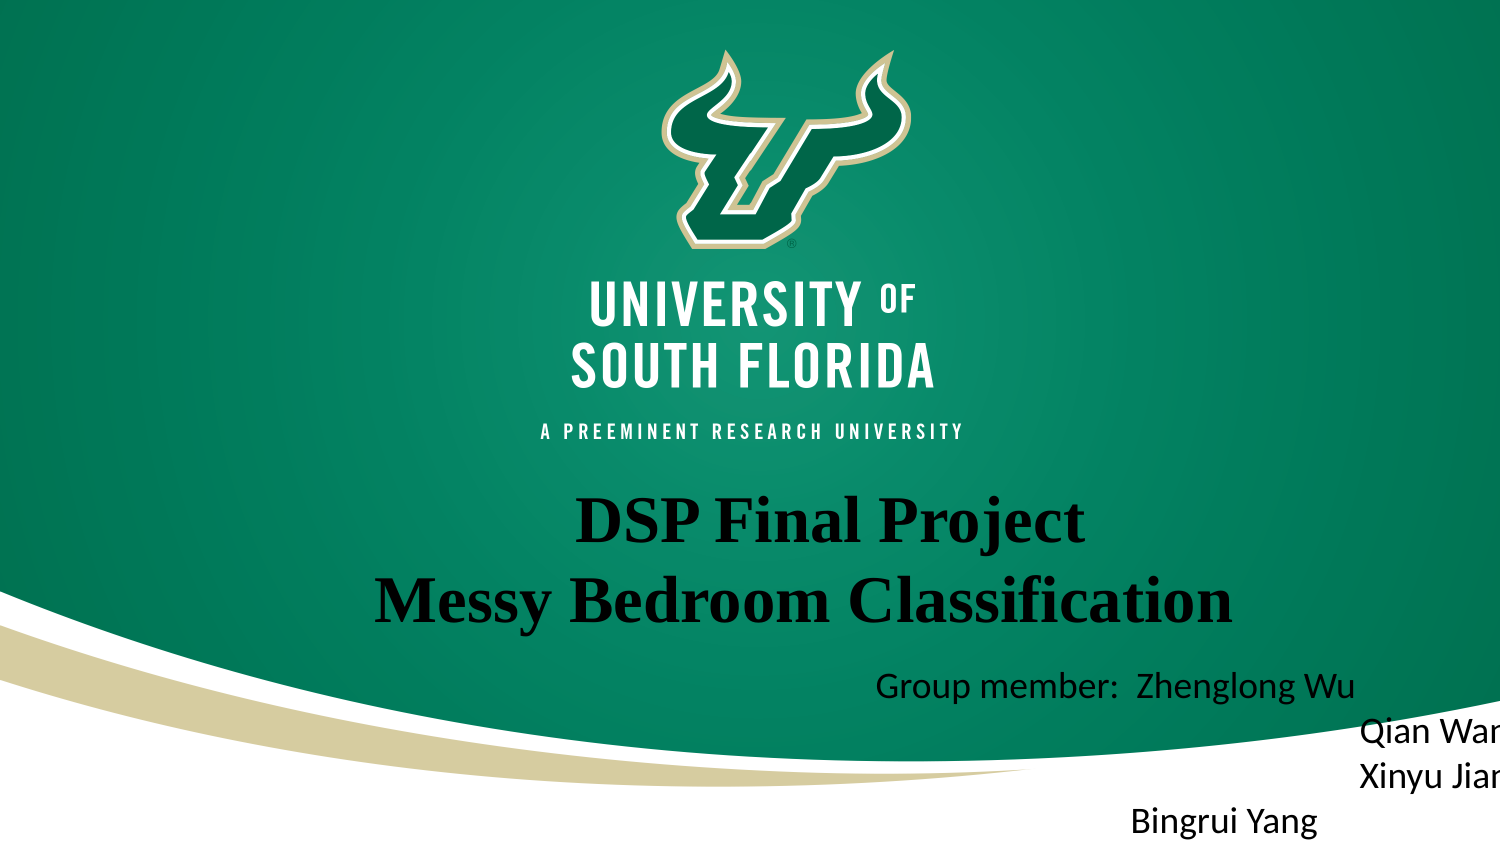

DSP Final Project
Messy Bedroom Classification
Group member:  Zhenglong Wu
			    Qian Wang
			    Xinyu Jiang
                              Bingrui Yang